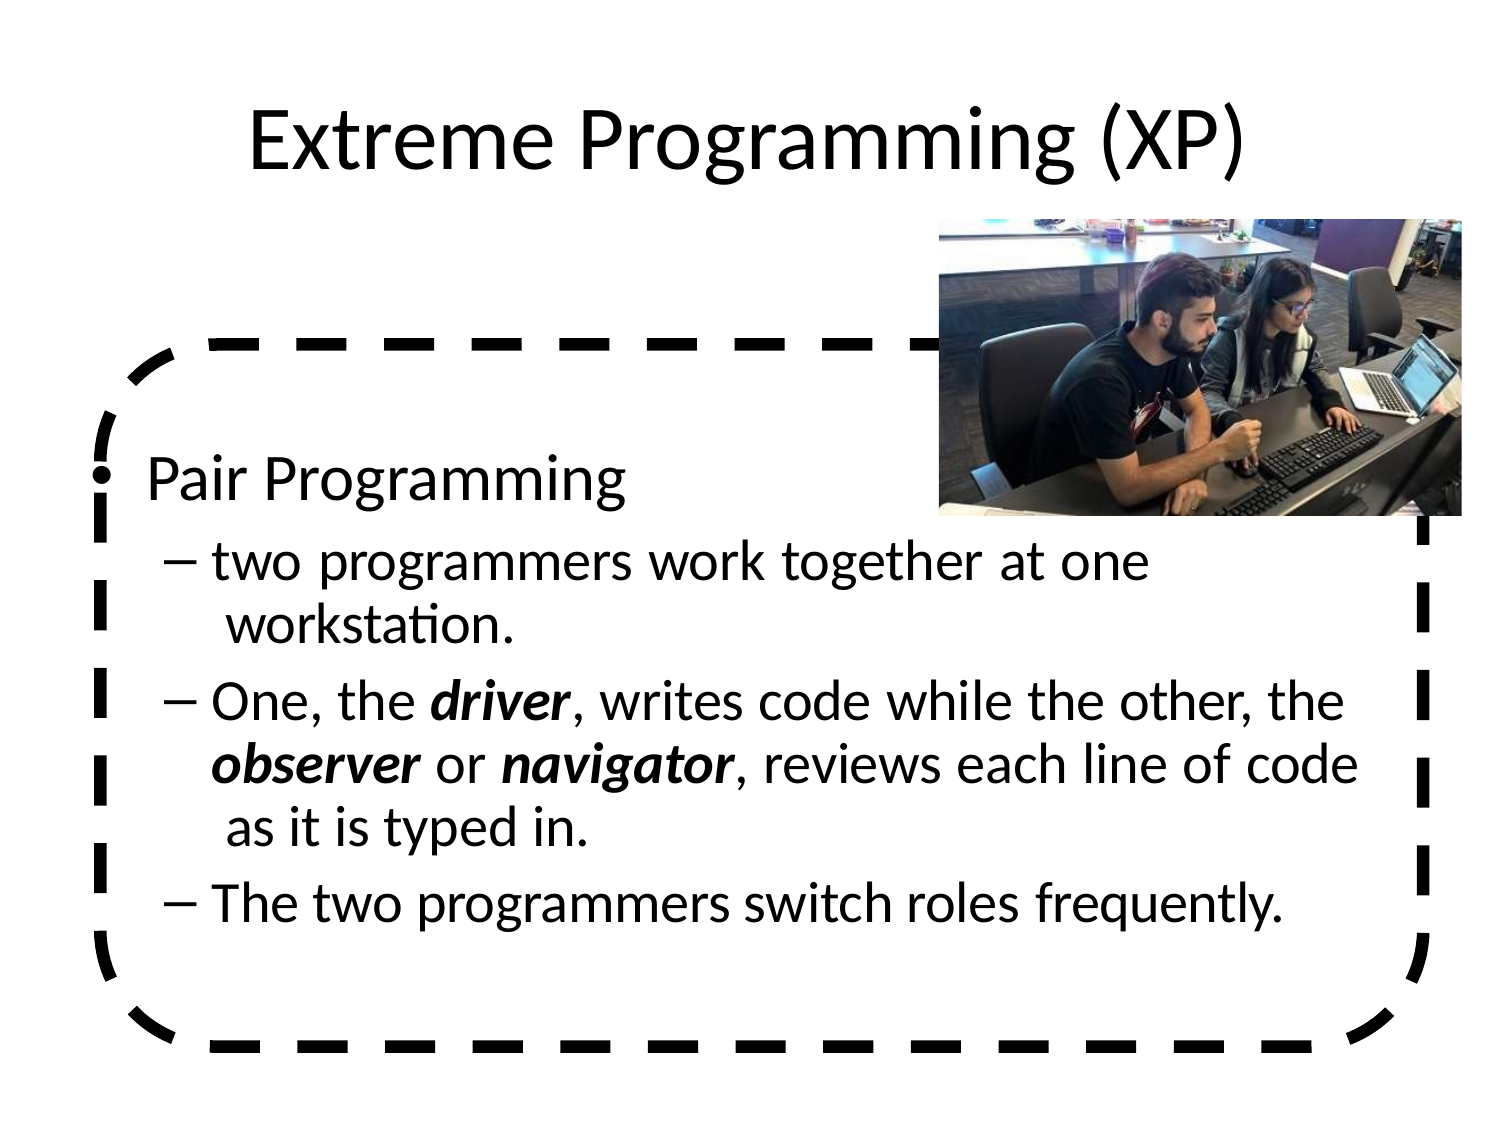

# Extreme Programming (XP)

Pair Programming
two programmers work together at one  workstation.
One, the driver, writes code while the other, the  observer or navigator, reviews each line of code  as it is typed in.
The two programmers switch roles frequently.